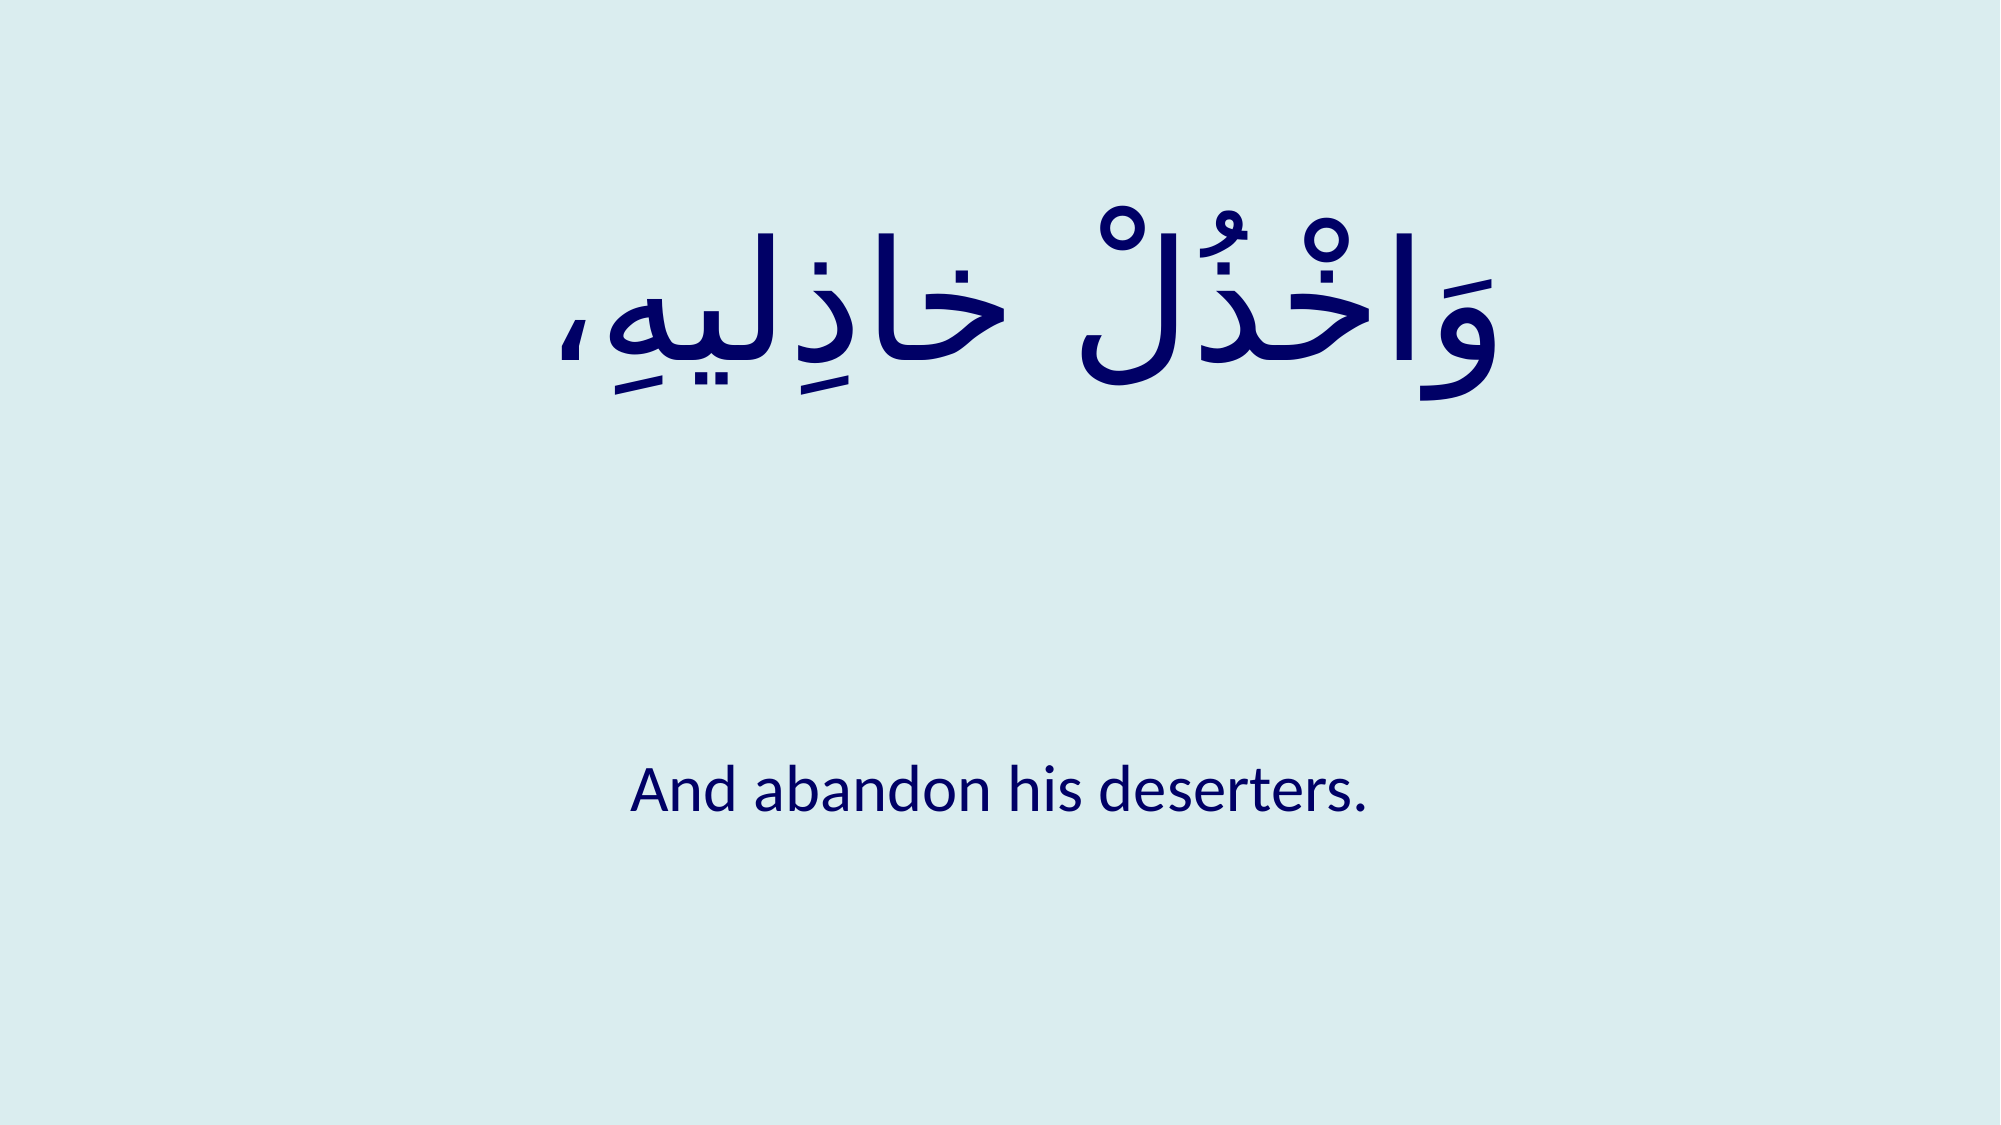

# وَاخْذُلْ خاذِليهِ،
And abandon his deserters.